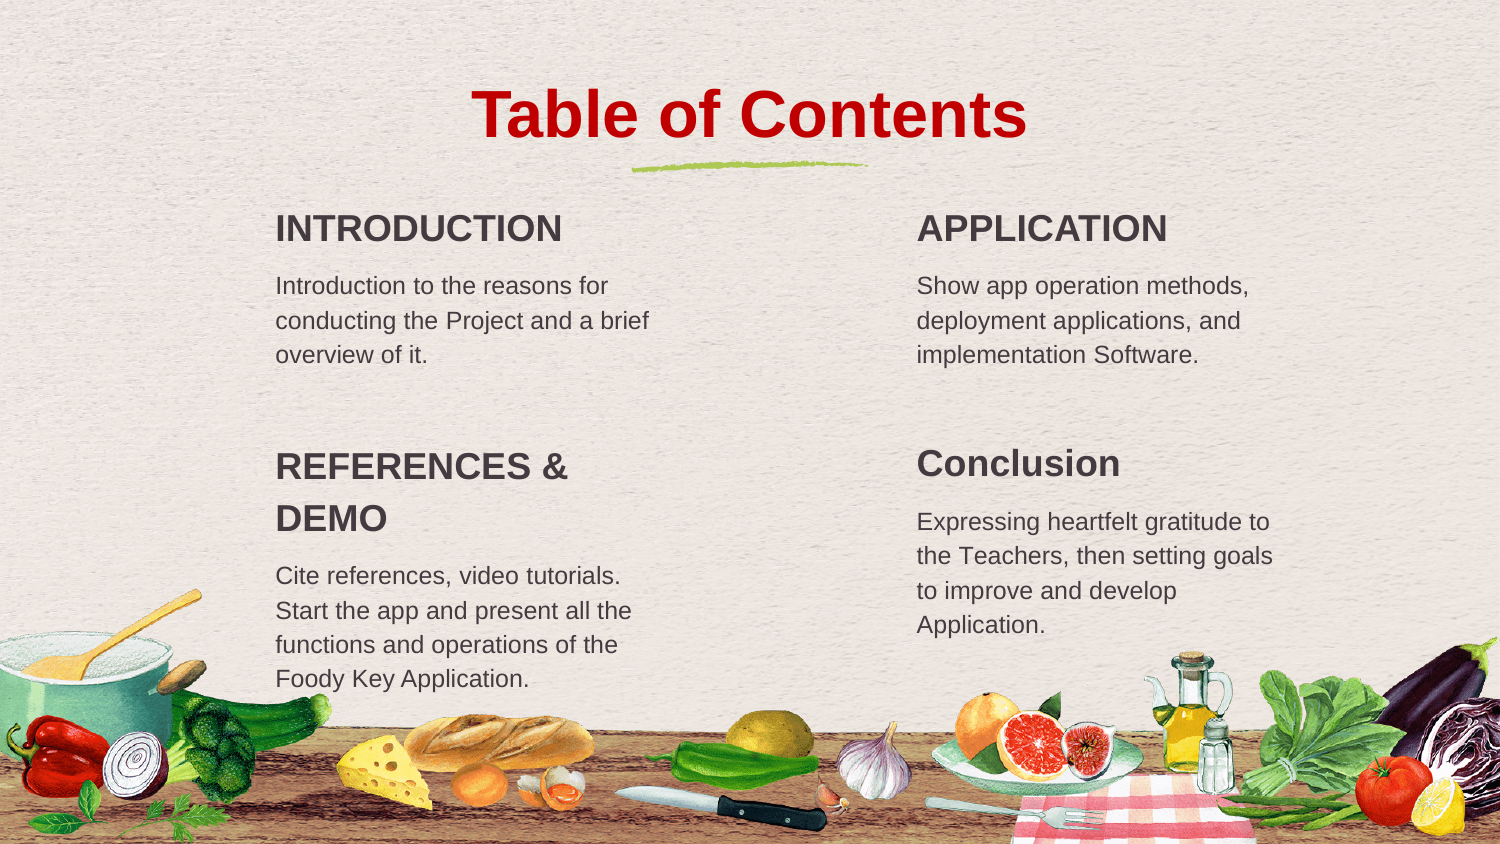

# Table of Contents
INTRODUCTION
Introduction to the reasons for conducting the Project and a brief overview of it.
APPLICATION
Show app operation methods, deployment applications, and implementation Software.
Conclusion
Expressing heartfelt gratitude to the Teachers, then setting goals to improve and develop Application.
REFERENCES & DEMO
Cite references, video tutorials.  Start the app and present all the functions and operations of the Foody Key Application.